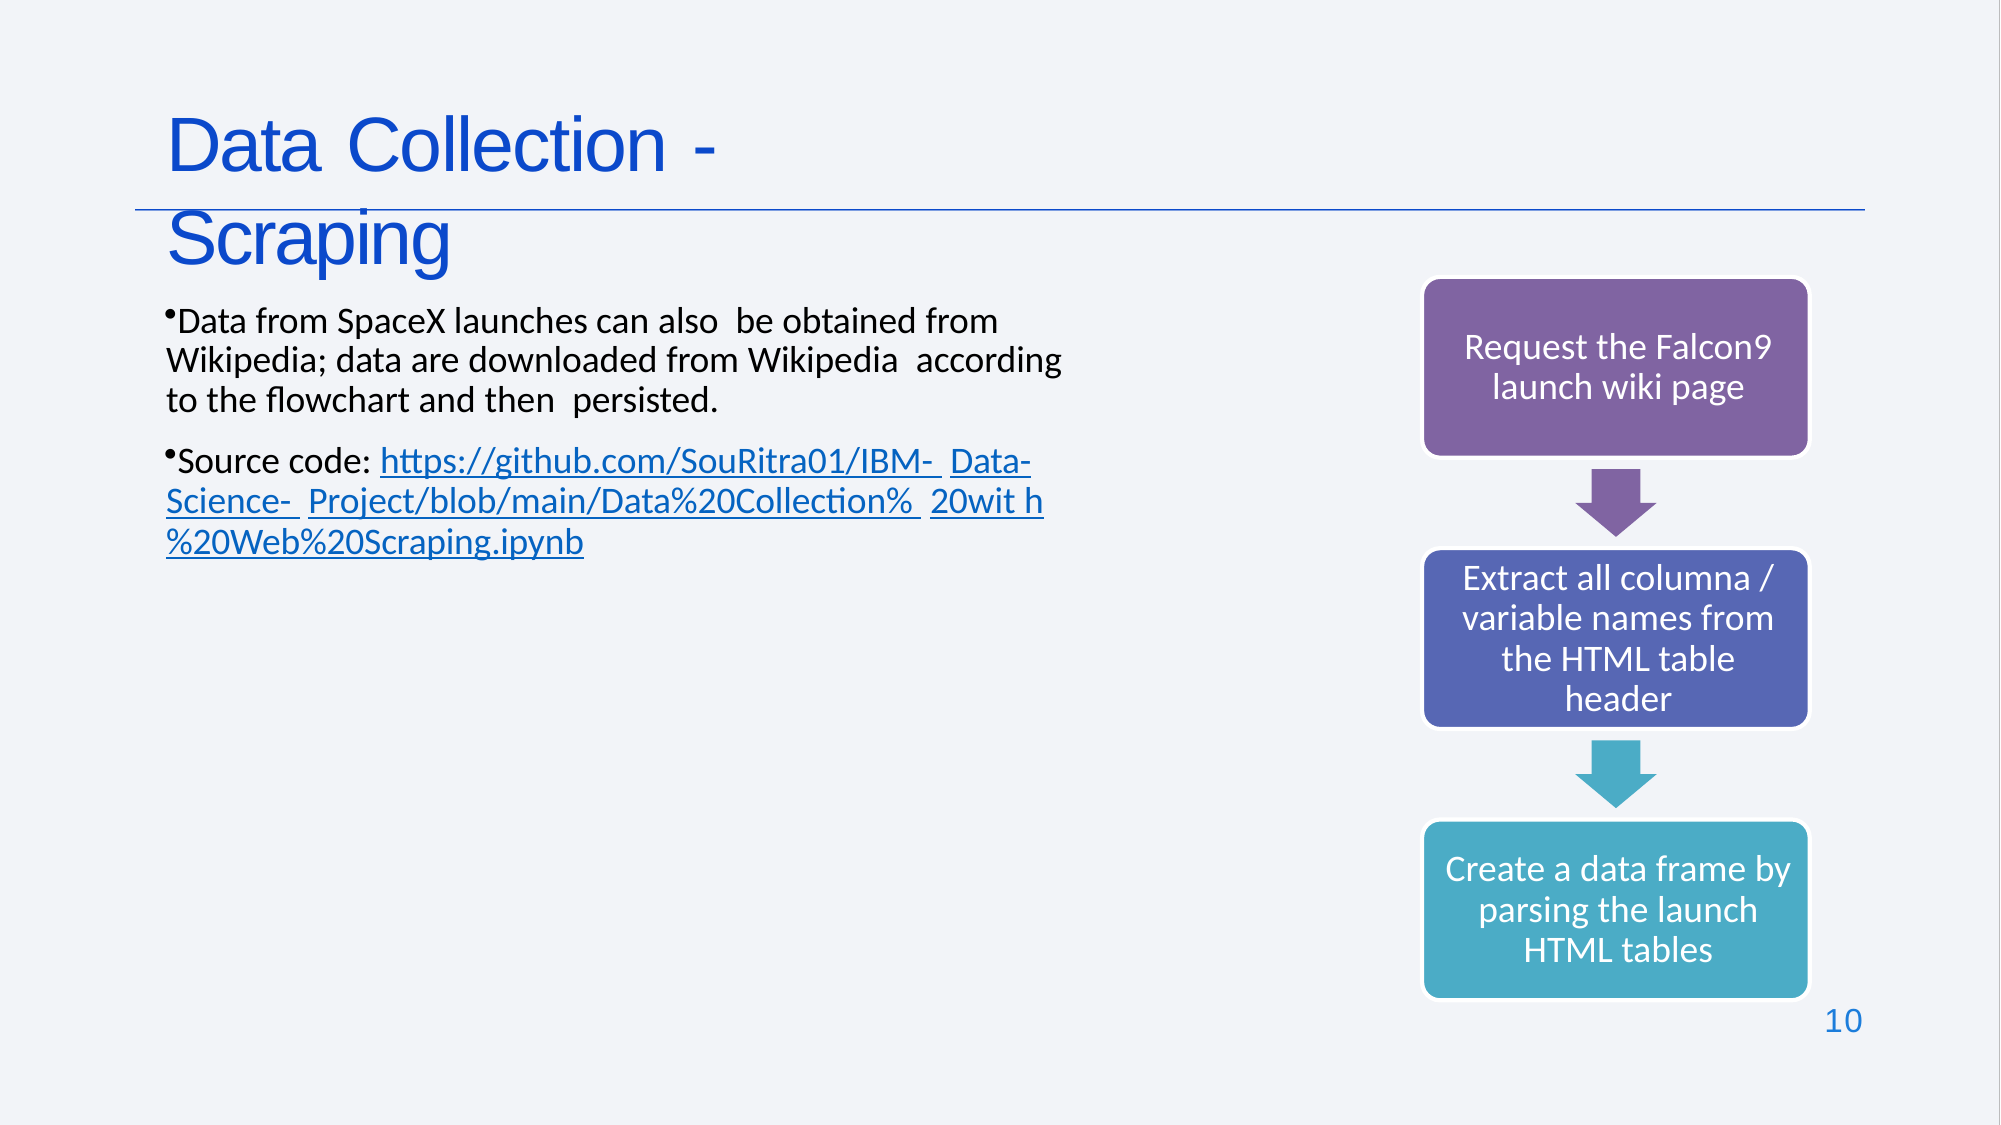

# Data Collection - Scraping
Request the Falcon9 launch wiki page

Extract all columna / variable names from the HTML table header

Create a data frame by parsing the launch HTML tables
Data from SpaceX launches can also  be obtained from Wikipedia; data are downloaded from Wikipedia  according to the flowchart and then  persisted.
Source code: https://github.com/SouRitra01/IBM-  Data- Science-  Project/blob/main/Data%20Collection%  20wit h%20Web%20Scraping.ipynb
10